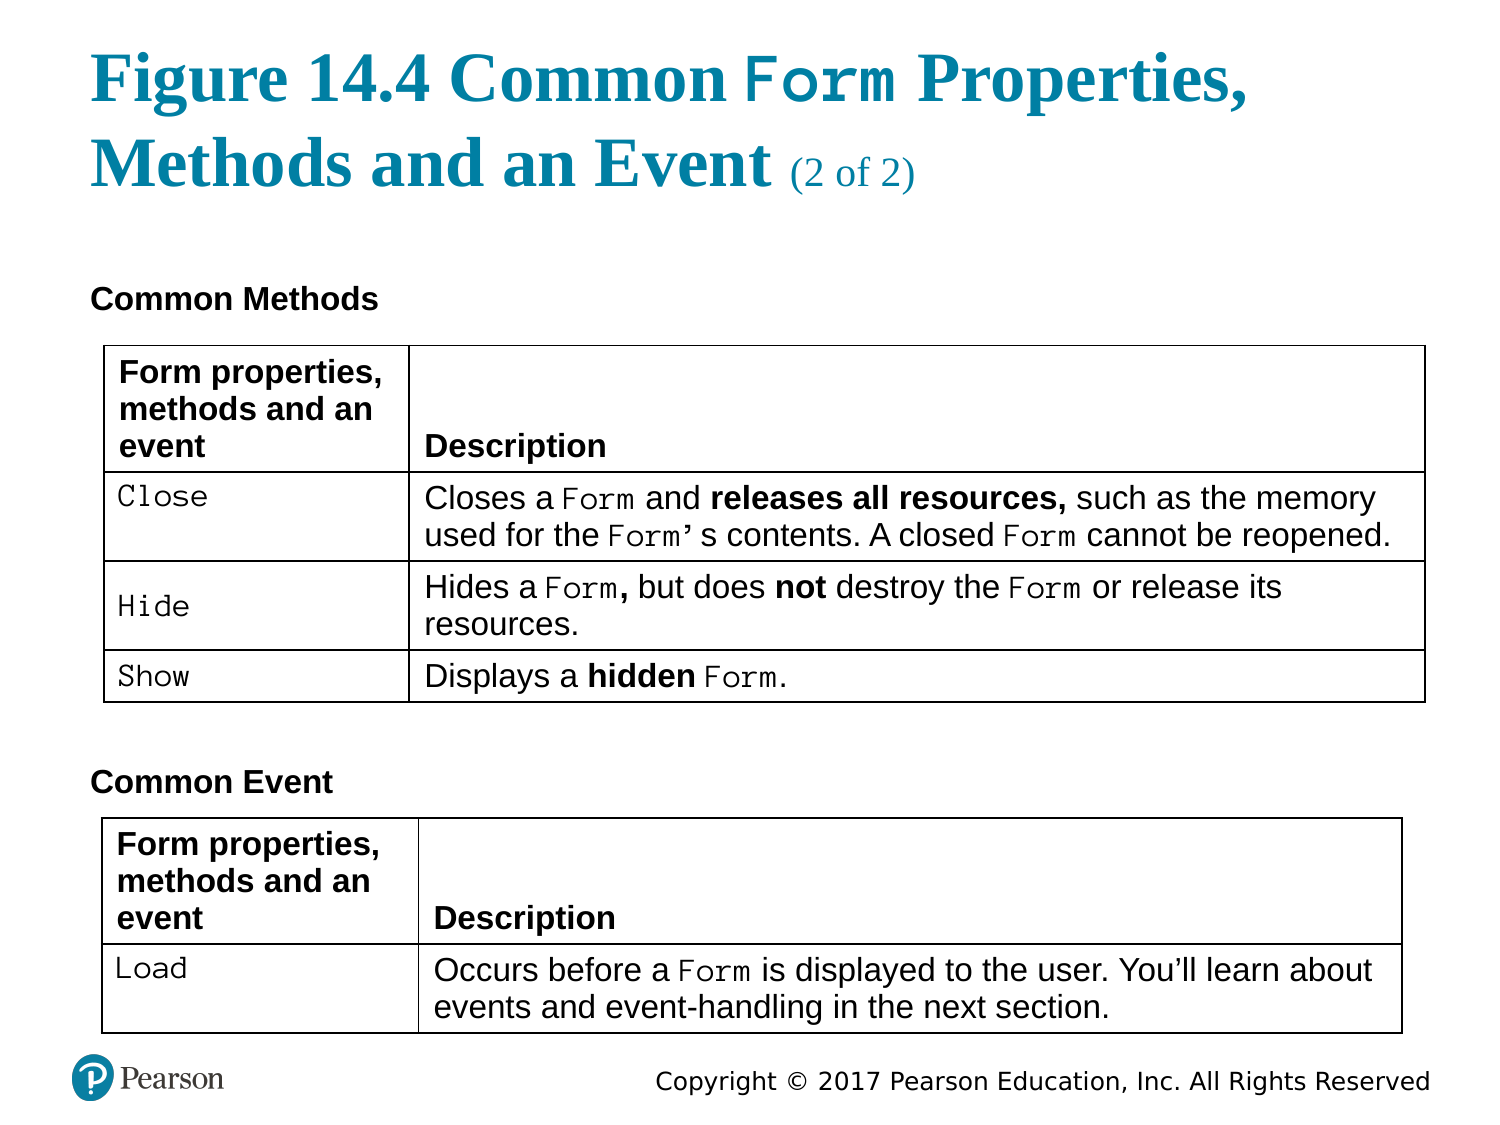

# Figure 14.4 Common Form Properties, Methods and an Event (2 of 2)
Common Methods
| Form properties, methods and an event | Description |
| --- | --- |
| Close | Closes a Form and releases all resources, such as the memory used for the Form’s contents. A closed Form cannot be reopened. |
| Hide | Hides a Form, but does not destroy the Form or release its resources. |
| Show | Displays a hidden Form. |
Common Event
| Form properties, methods and an event | Description |
| --- | --- |
| Load | Occurs before a Form is displayed to the user. You’ll learn about events and event-handling in the next section. |